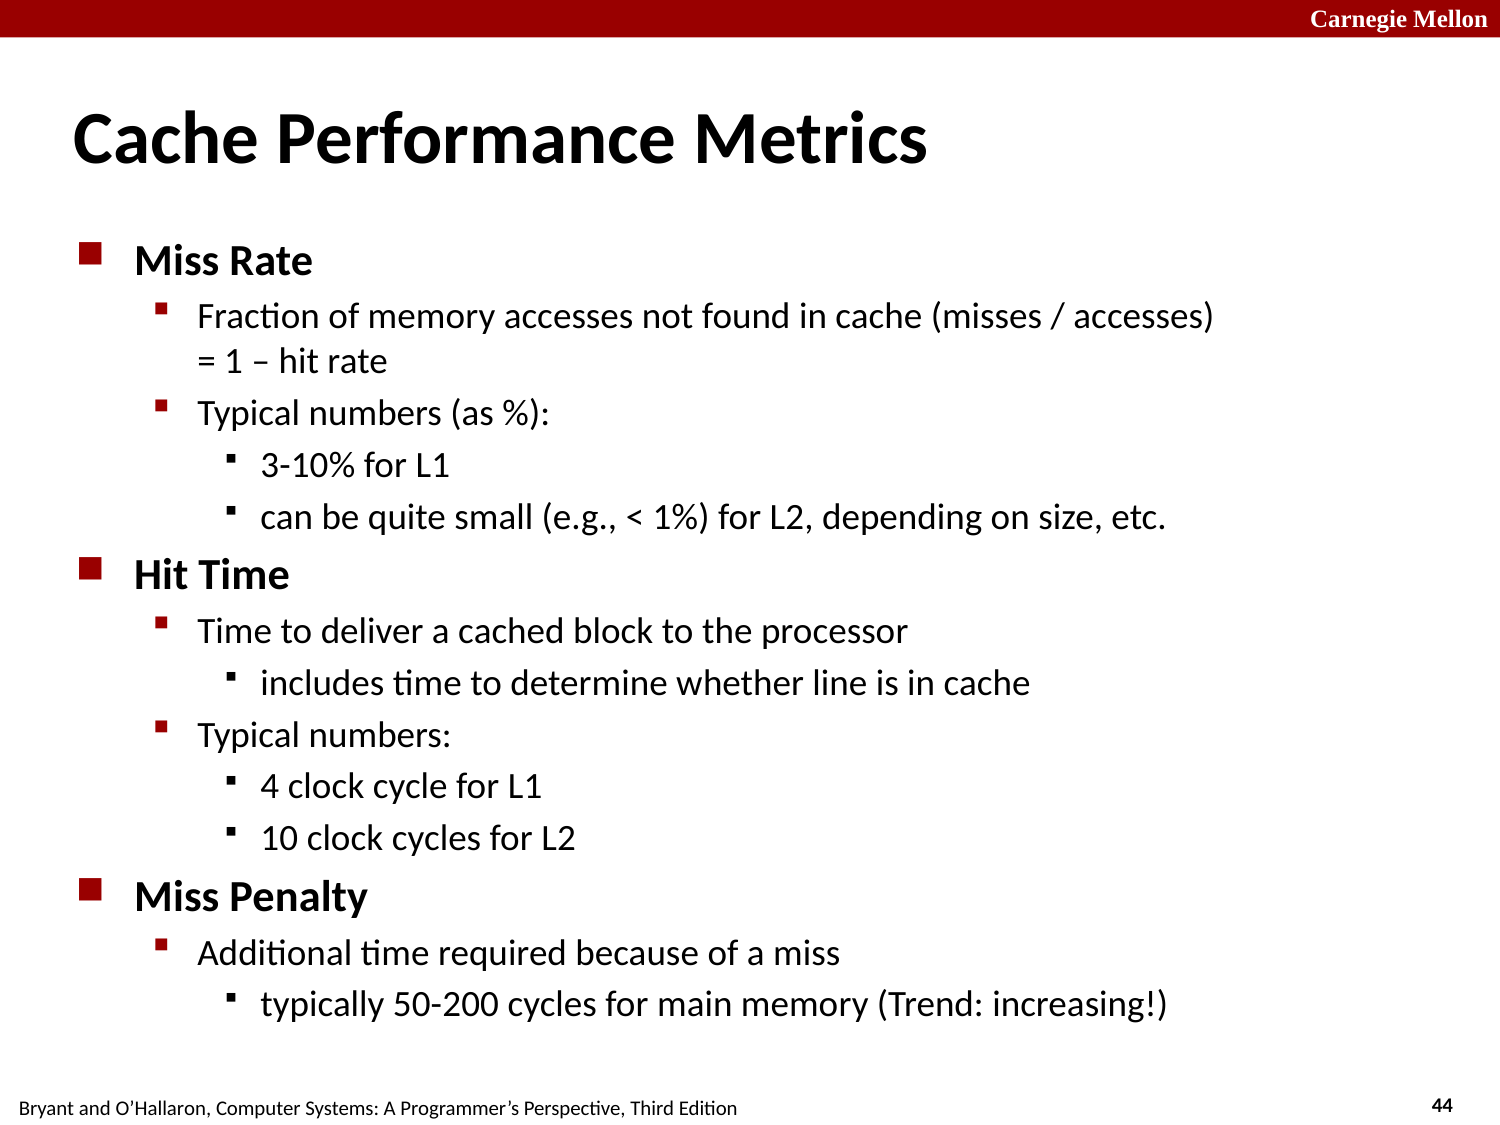

# Cache Performance Metrics
Miss Rate
Fraction of memory accesses not found in cache (misses / accesses)
= 1 – hit rate
Typical numbers (as %):
3-10% for L1
can be quite small (e.g., < 1%) for L2, depending on size, etc.
Hit Time
Time to deliver a cached block to the processor
includes time to determine whether line is in cache
Typical numbers:
4 clock cycle for L1
10 clock cycles for L2
Miss Penalty
Additional time required because of a miss
typically 50-200 cycles for main memory (Trend: increasing!)